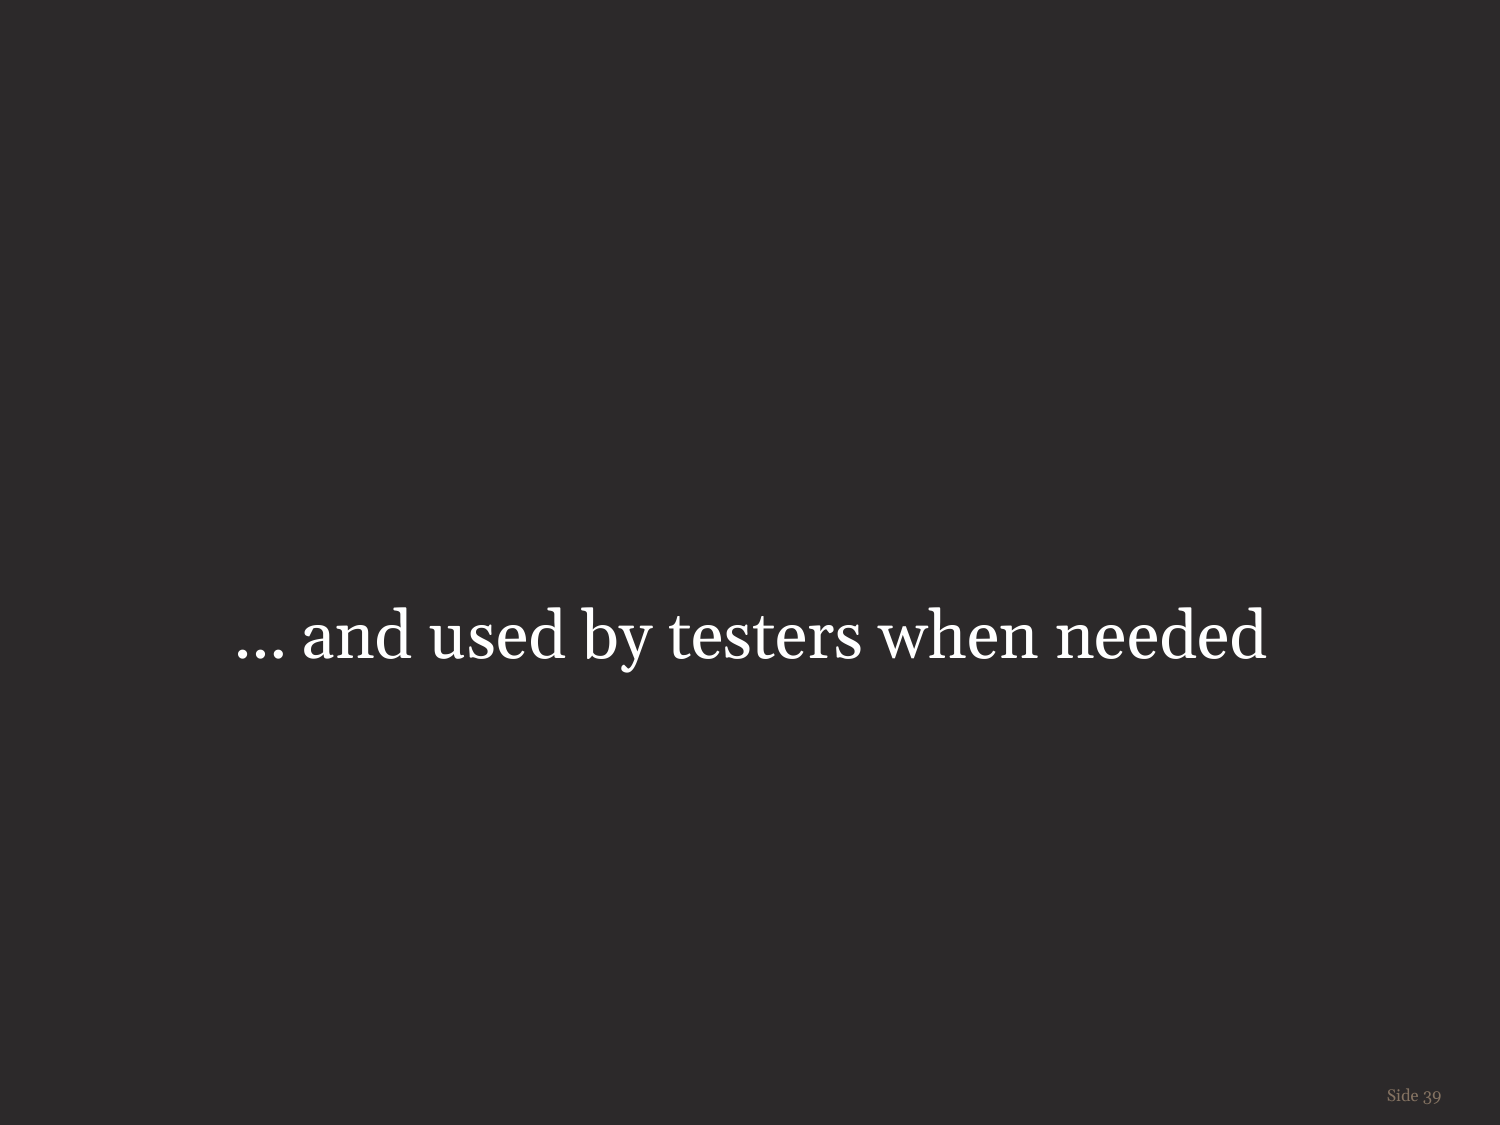

#

… and used by testers when needed
Side 39